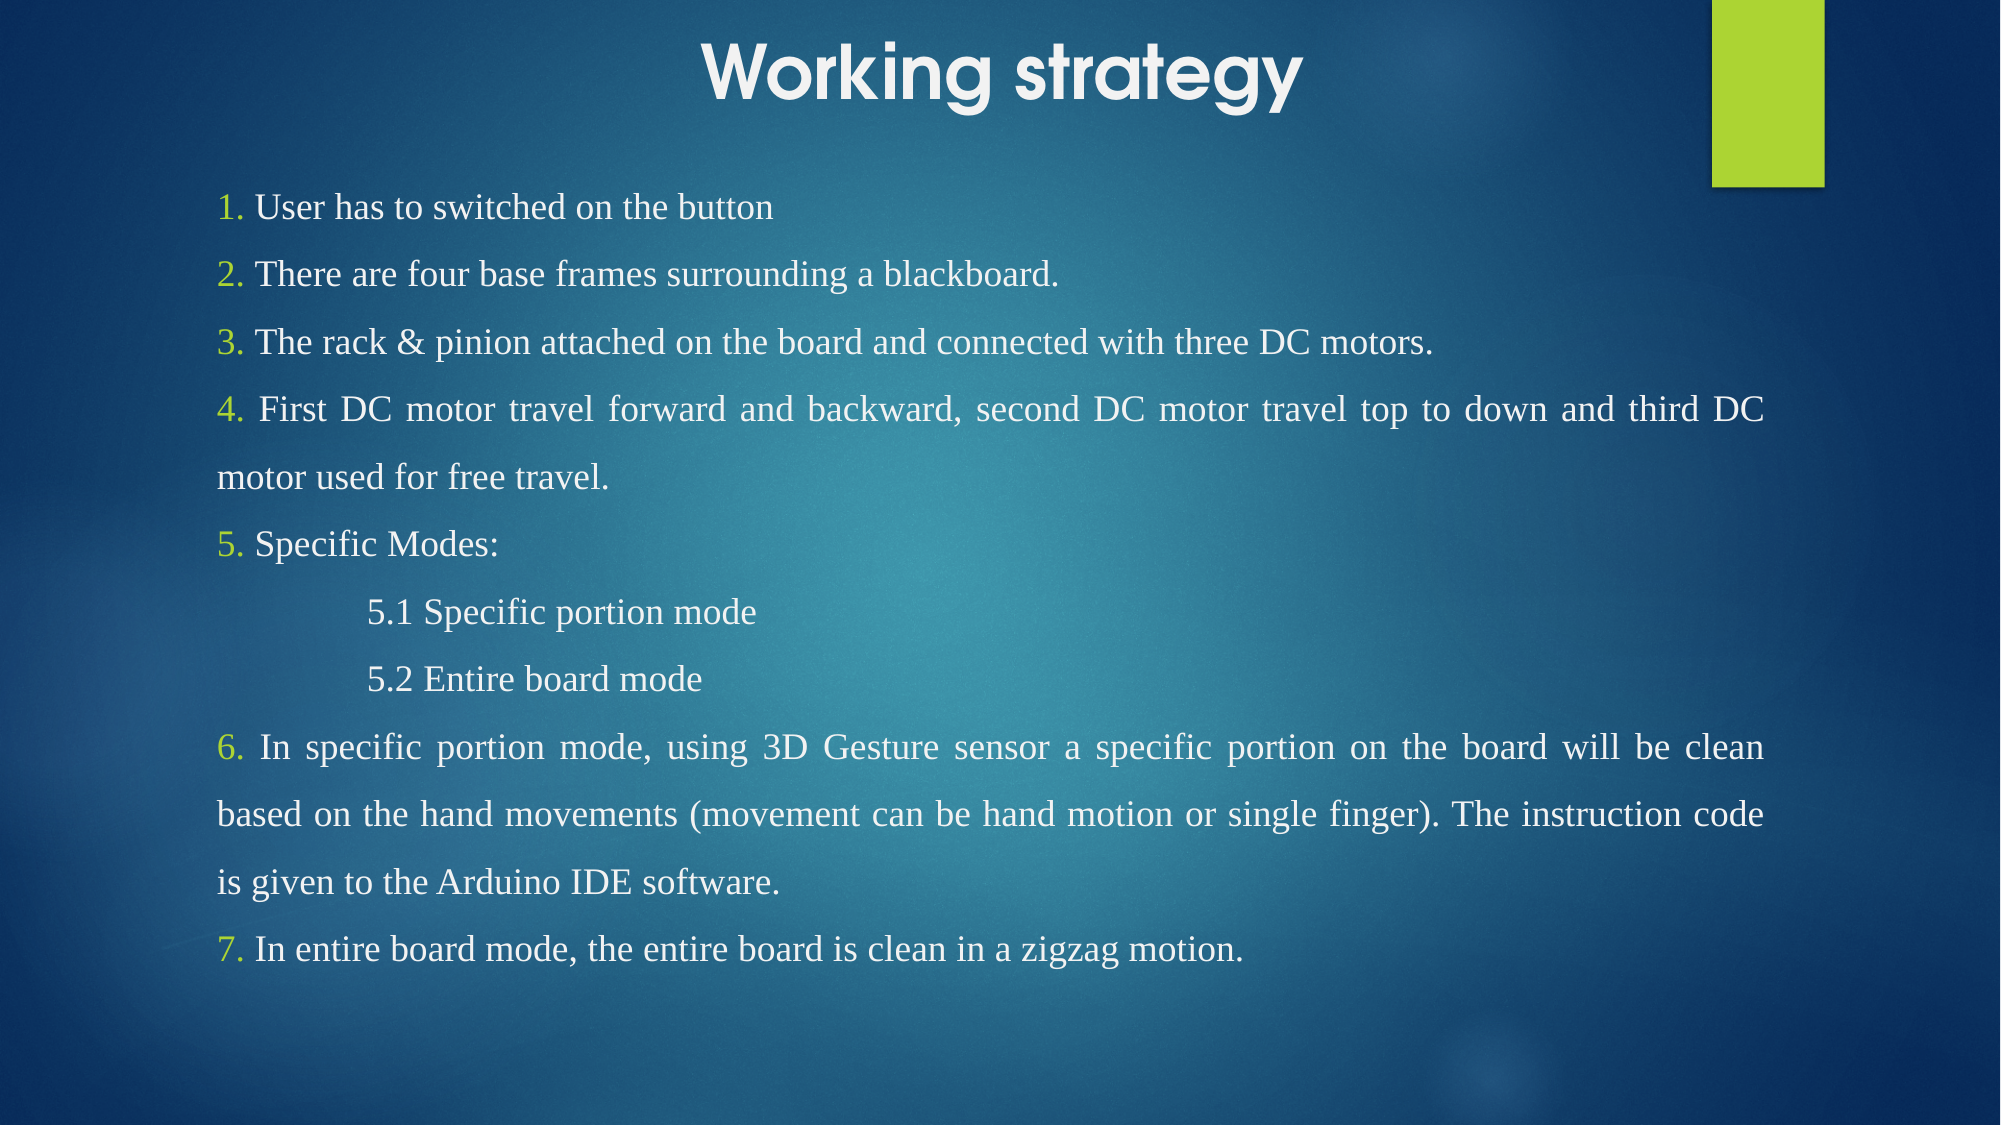

# Working strategy
1. User has to switched on the button
2. There are four base frames surrounding a blackboard.
3. The rack & pinion attached on the board and connected with three DC motors.
4. First DC motor travel forward and backward, second DC motor travel top to down and third DC motor used for free travel.
5. Specific Modes:
	5.1 Specific portion mode
 	5.2 Entire board mode
6. In specific portion mode, using 3D Gesture sensor a specific portion on the board will be clean based on the hand movements (movement can be hand motion or single finger). The instruction code is given to the Arduino IDE software.
7. In entire board mode, the entire board is clean in a zigzag motion.